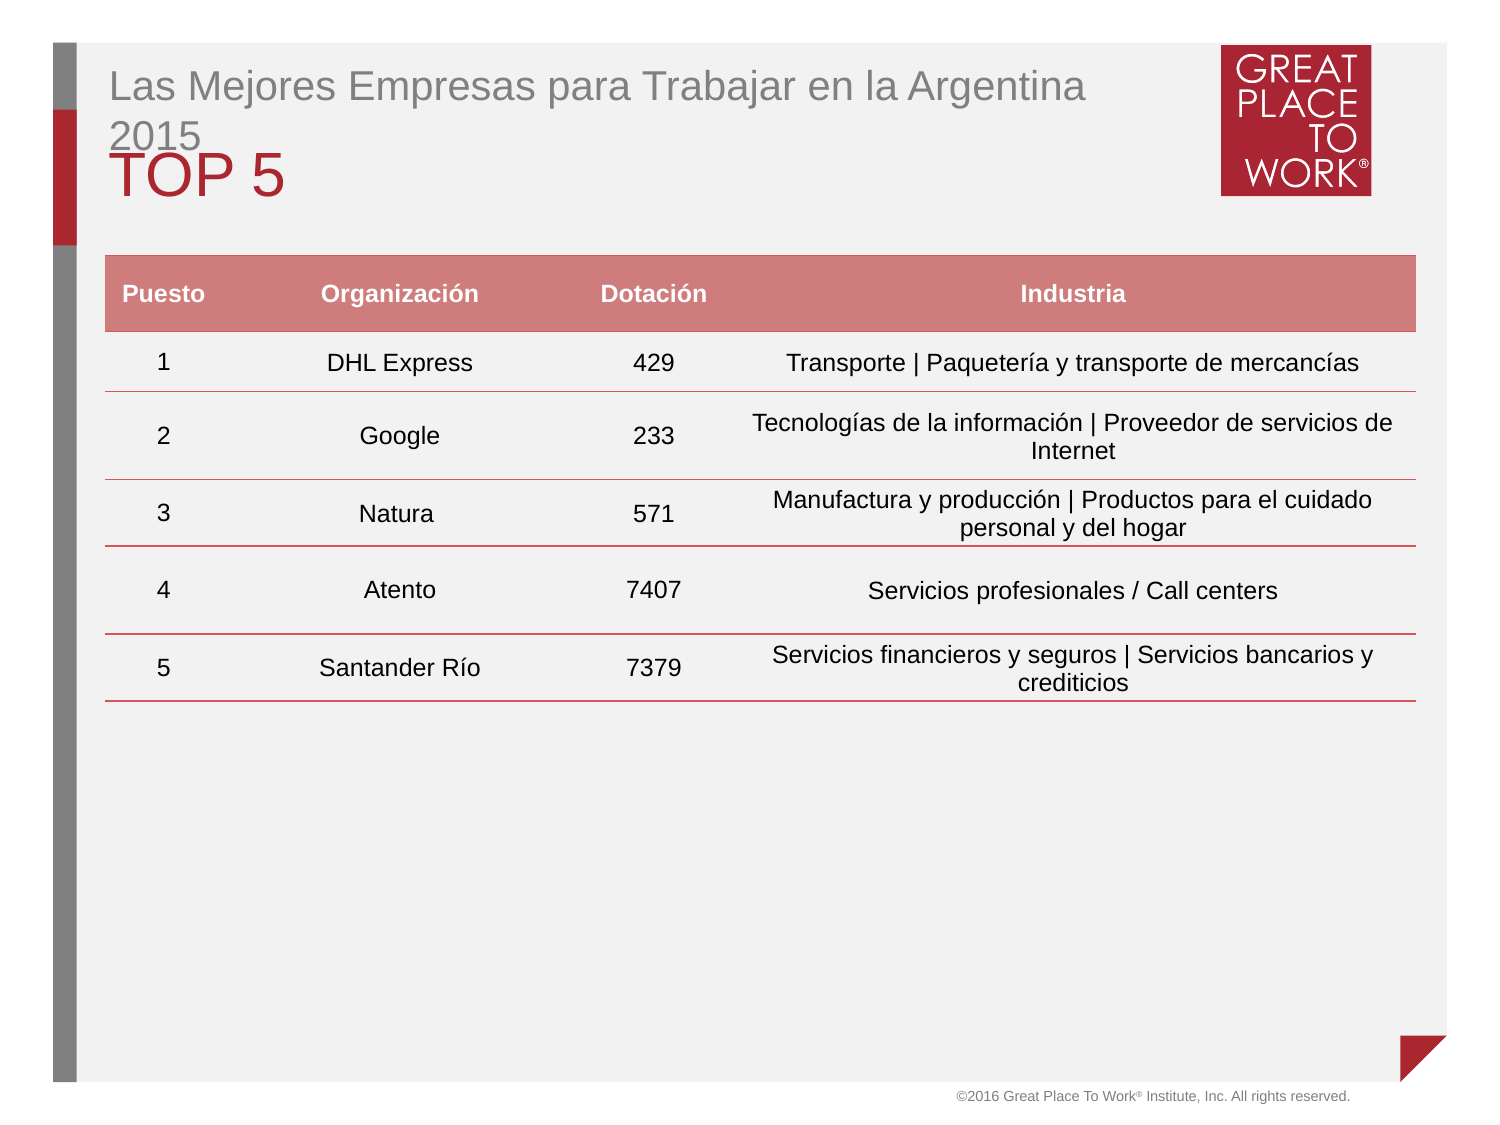

Las Mejores Empresas para Trabajar en la Argentina 2015

# TOP 5
| Puesto | Organización | Dotación | Industria |
| --- | --- | --- | --- |
| 1 | DHL Express | 429 | Transporte | Paquetería y transporte de mercancías |
| 2 | Google | 233 | Tecnologías de la información | Proveedor de servicios de Internet |
| 3 | Natura | 571 | Manufactura y producción | Productos para el cuidado personal y del hogar |
| 4 | Atento | 7407 | Servicios profesionales / Call centers |
| 5 | Santander Río | 7379 | Servicios financieros y seguros | Servicios bancarios y crediticios |